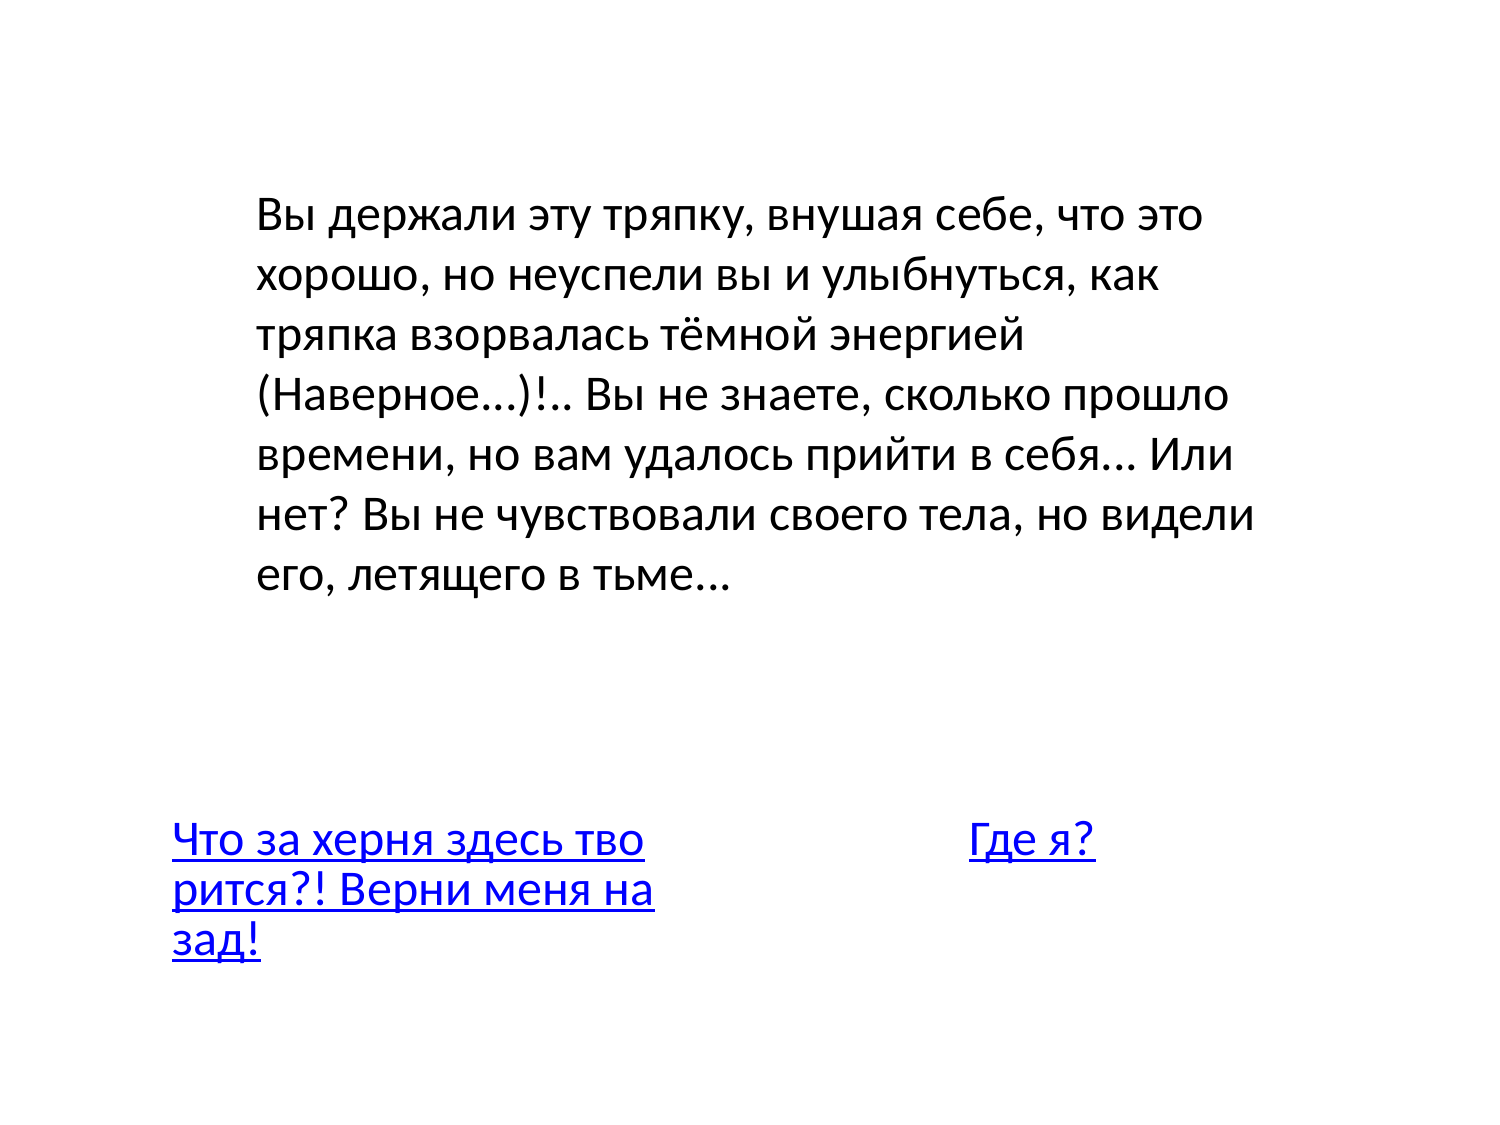

Вы держали эту тряпку, внушая себе, что это хорошо, но неуспели вы и улыбнуться, как тряпка взорвалась тёмной энергией (Наверное...)!.. Вы не знаете, сколько прошло времени, но вам удалось прийти в себя... Или нет? Вы не чувствовали своего тела, но видели его, летящего в тьме...
Что за херня здесь творится?! Верни меня назад!
Где я?